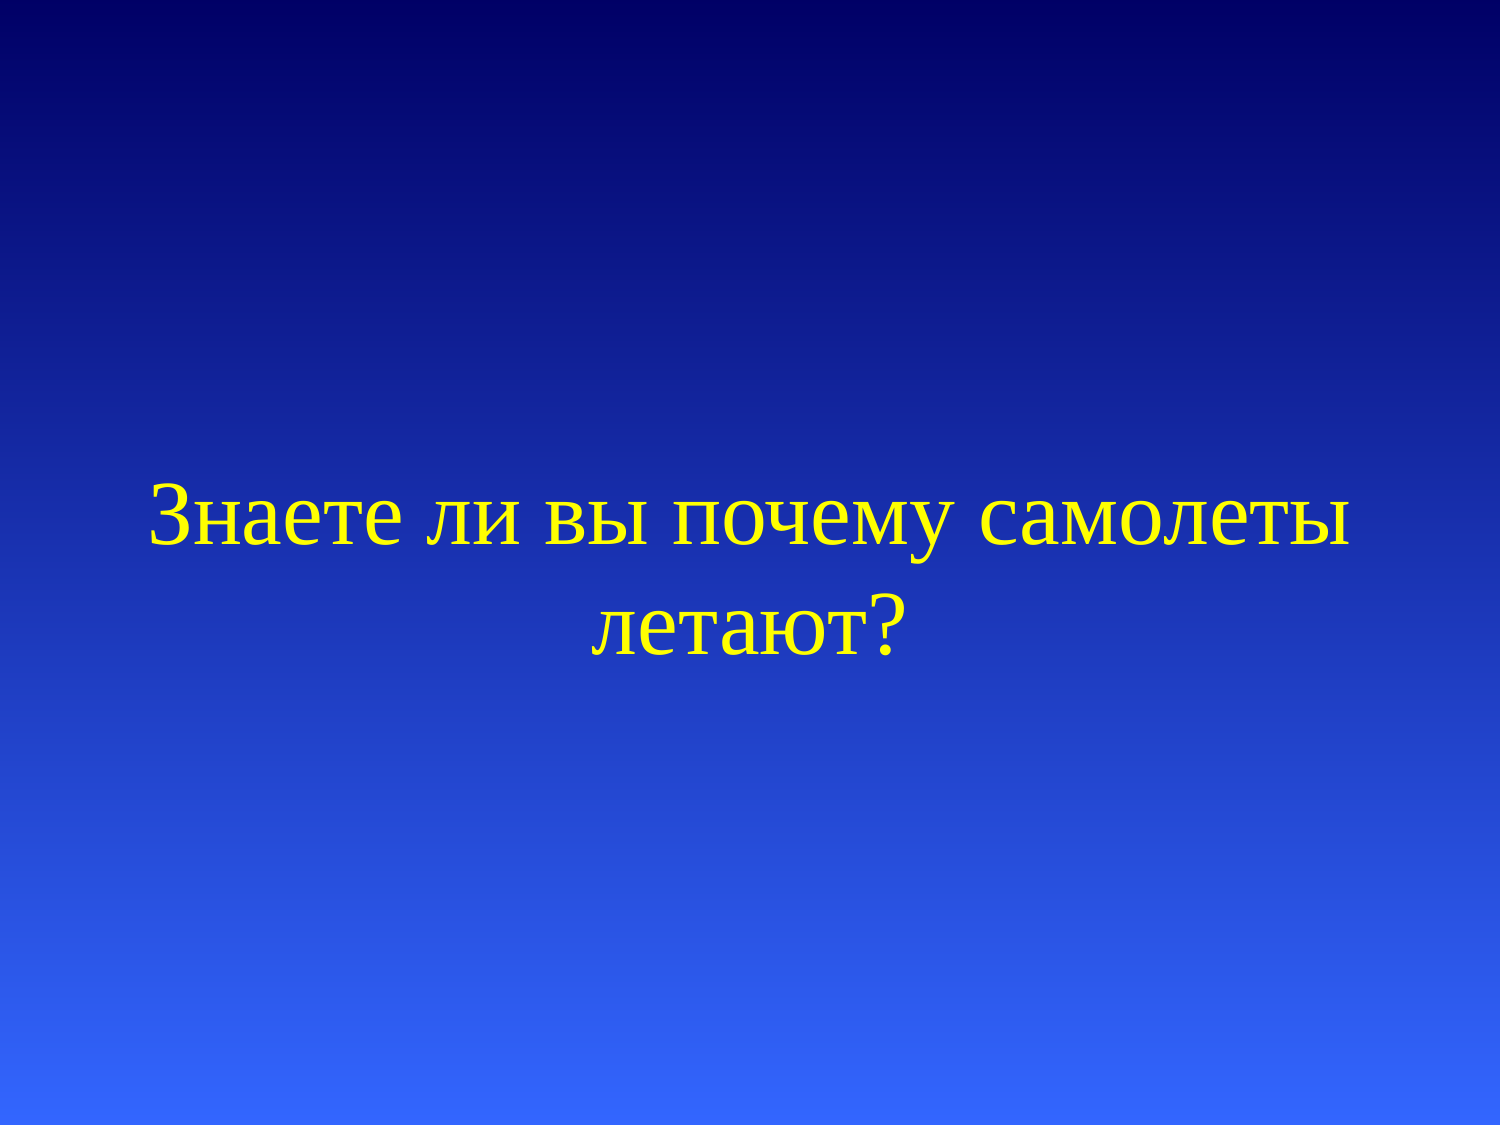

# Знаете ли вы почему самолеты летают?